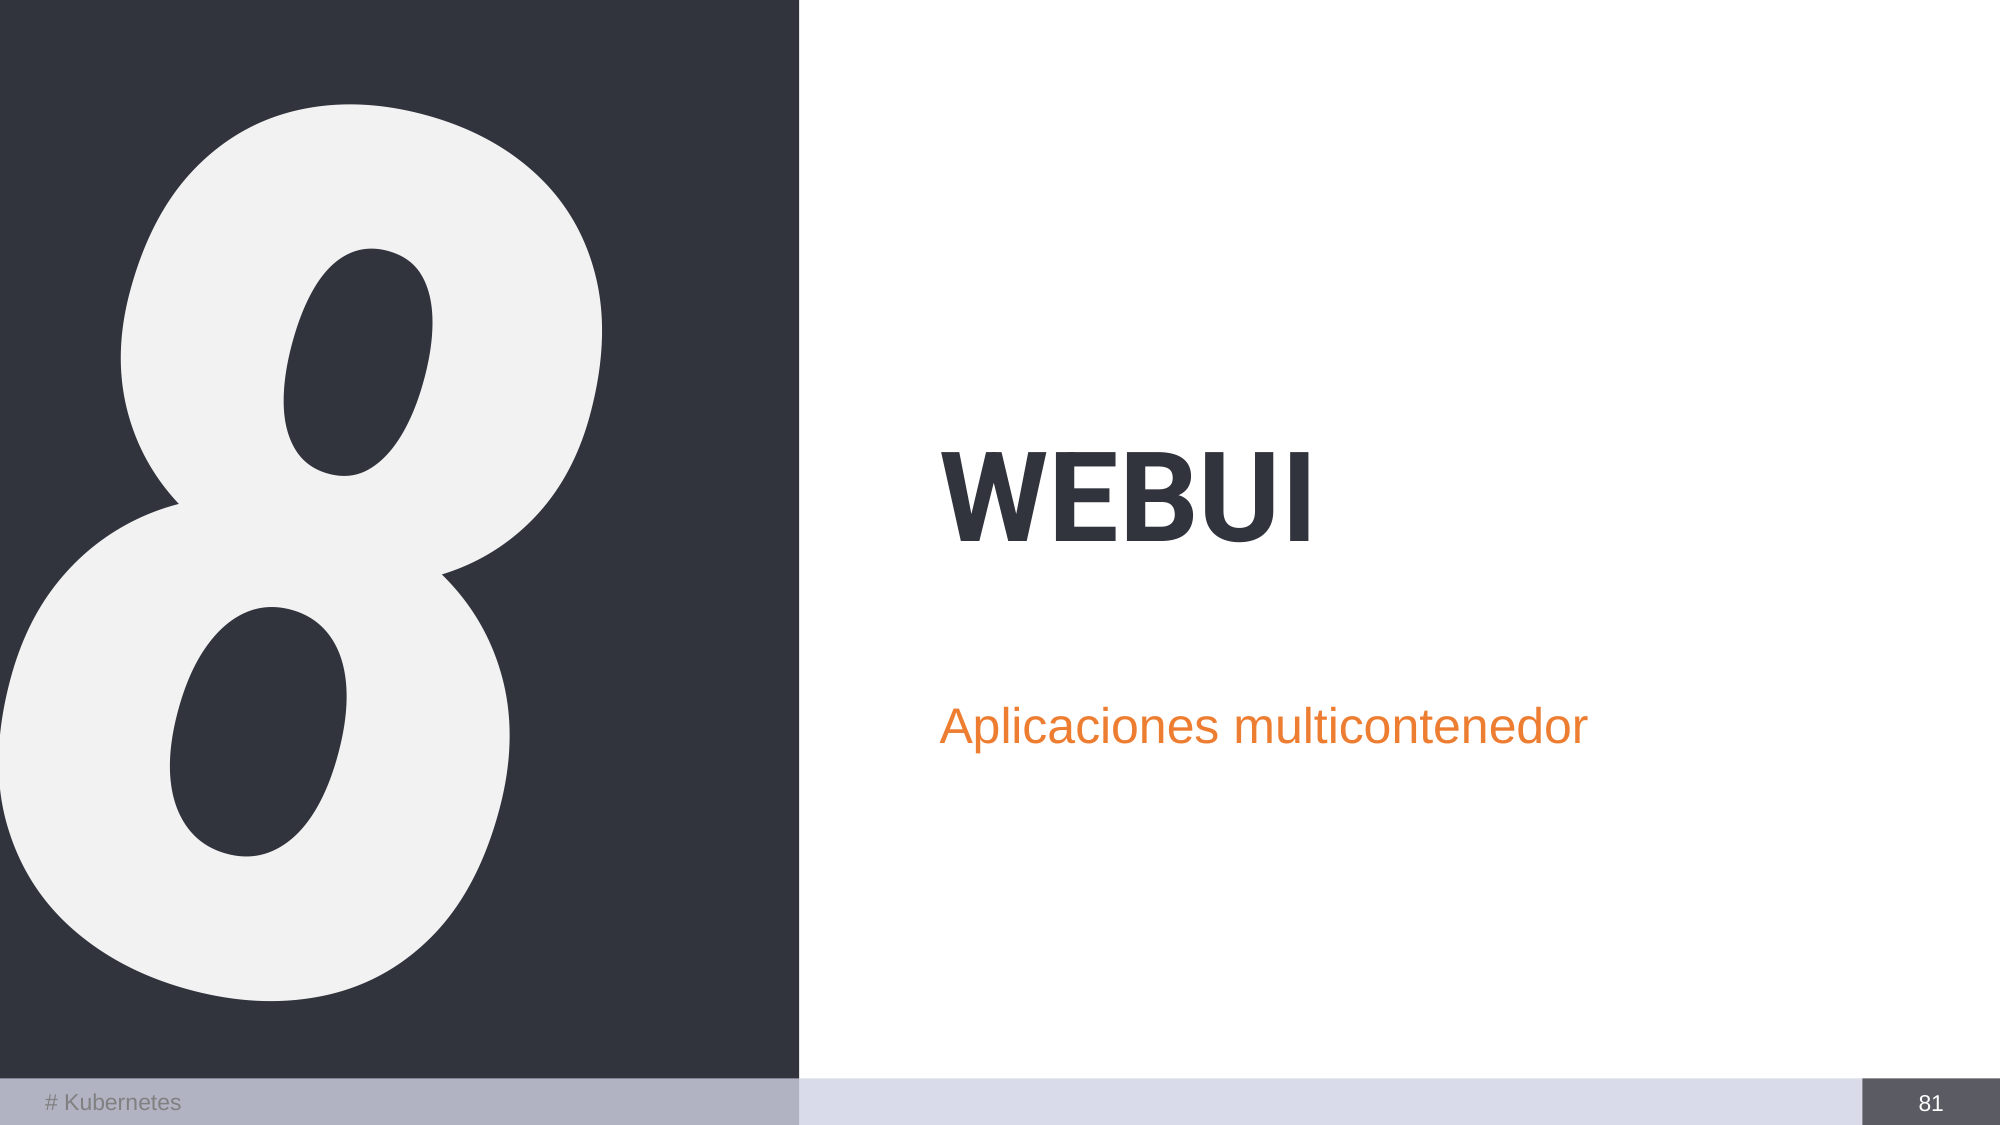

8
# WEBUI
Aplicaciones multicontenedor
# Kubernetes
81